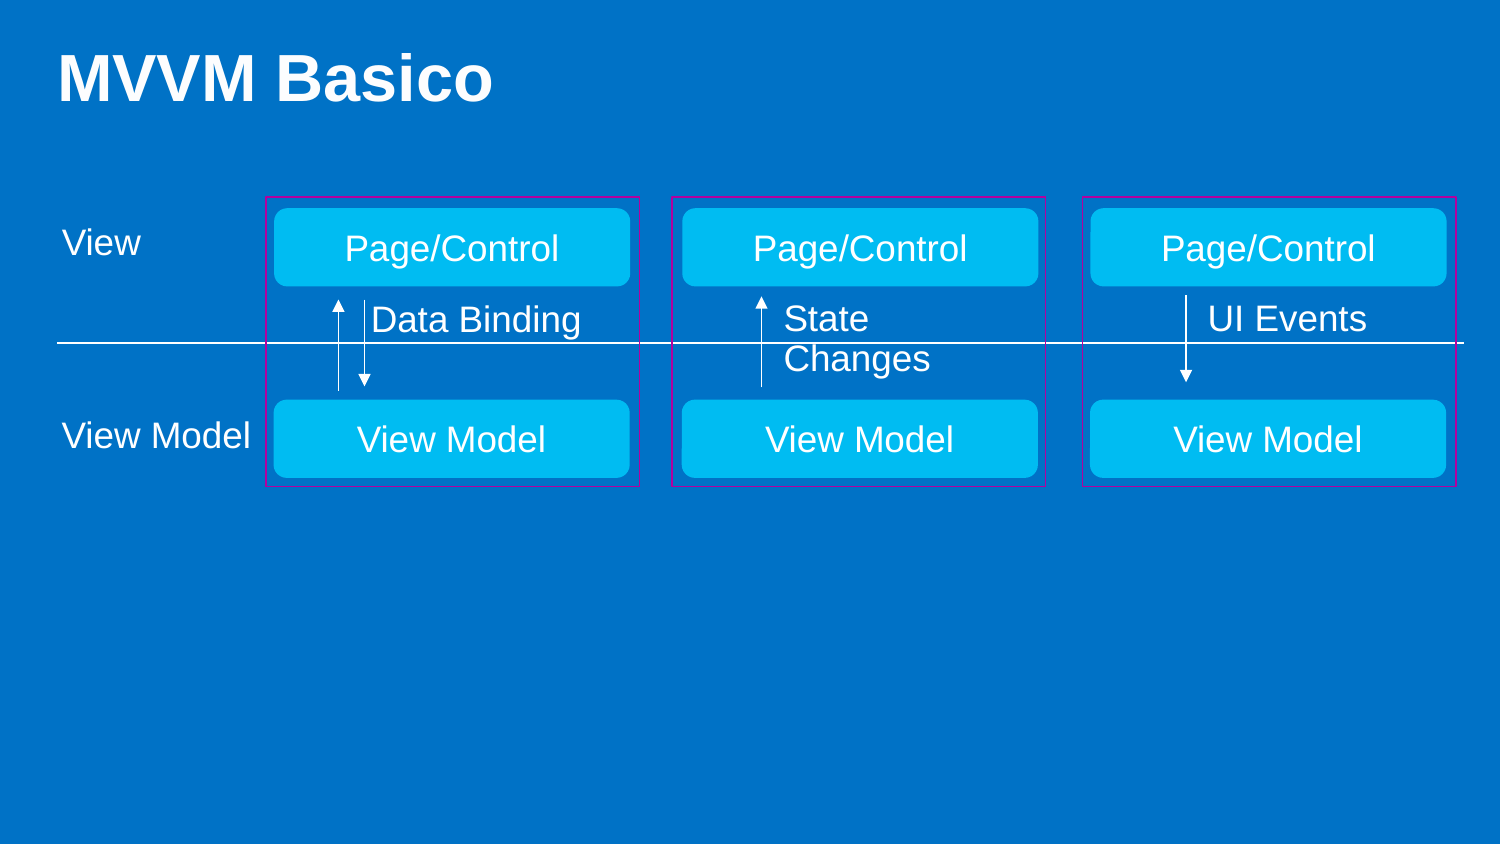

# MVVM Basico

Page/Control
UI Events
View Model

Page/Control
Data Binding
View Model

Page/Control
State Changes
View Model
View
View Model